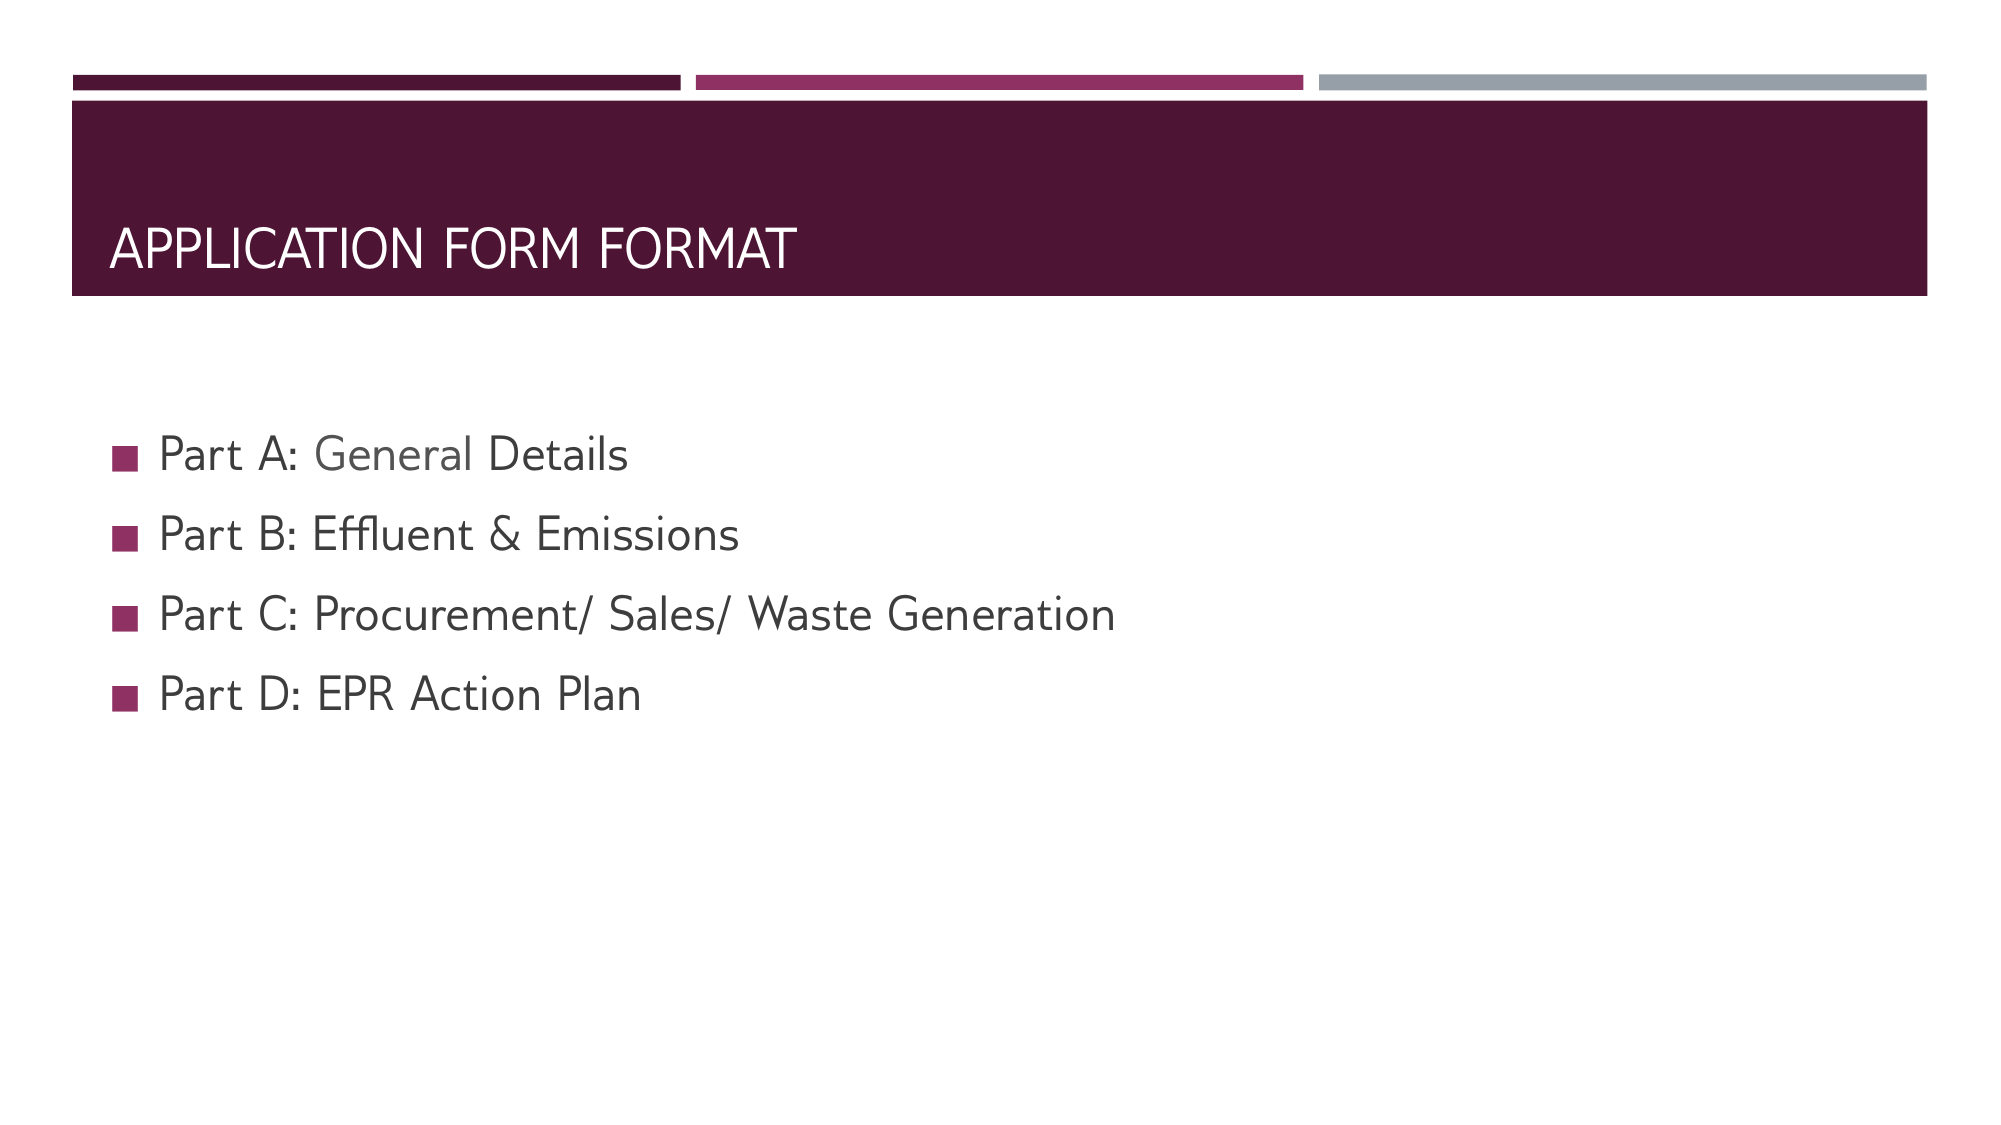

# APPLICATION FORM FORMAT
Part A: General Details
Part B: Effluent & Emissions
Part C: Procurement/ Sales/ Waste Generation
Part D: EPR Action Plan